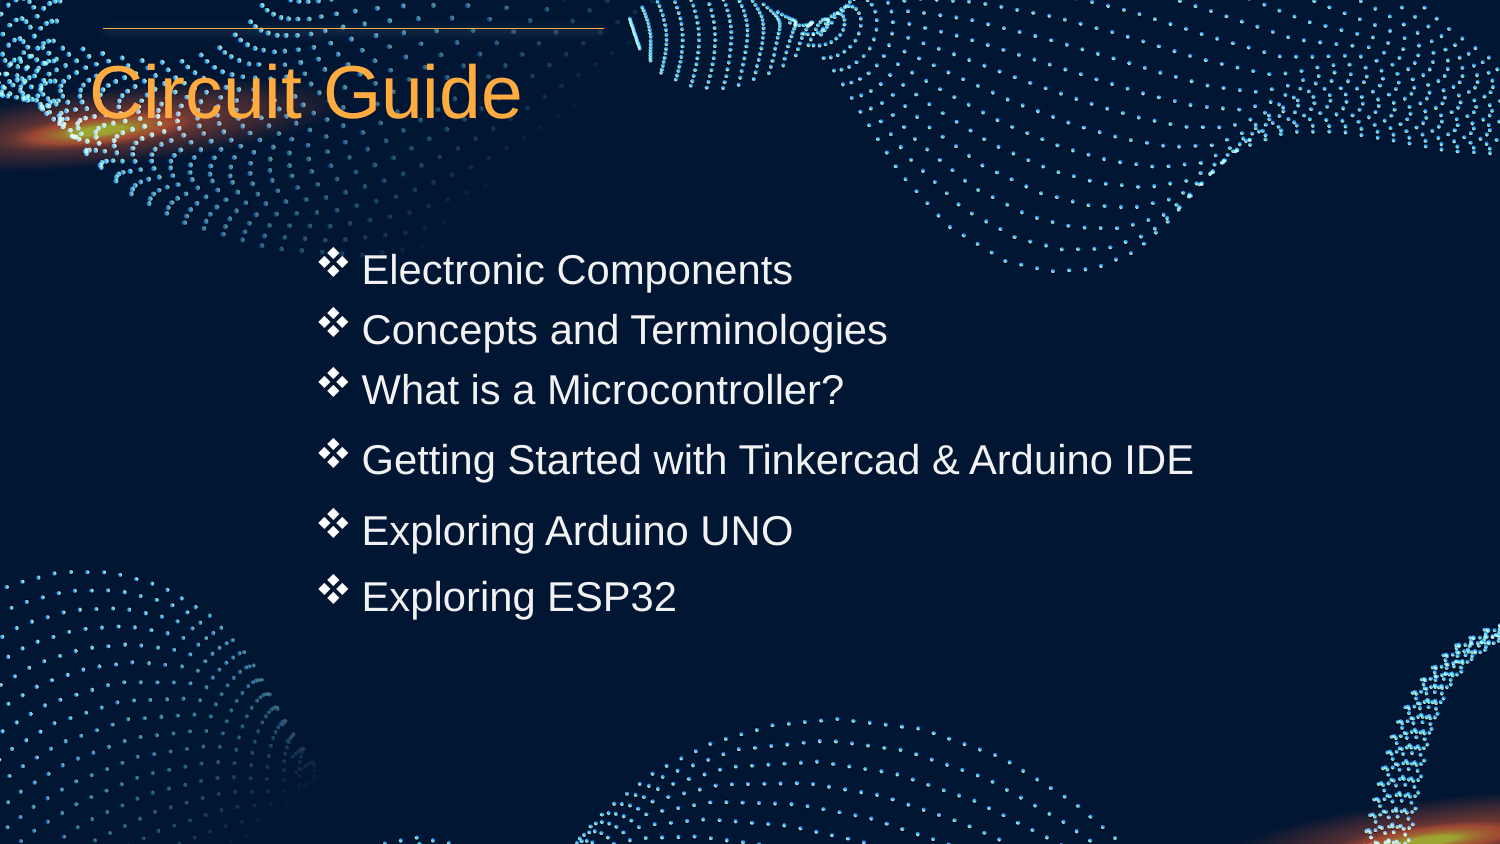

Circuit Guide
Electronic Components
Concepts and Terminologies
What is a Microcontroller?
Getting Started with Tinkercad & Arduino IDE
Exploring Arduino UNO
Exploring ESP32